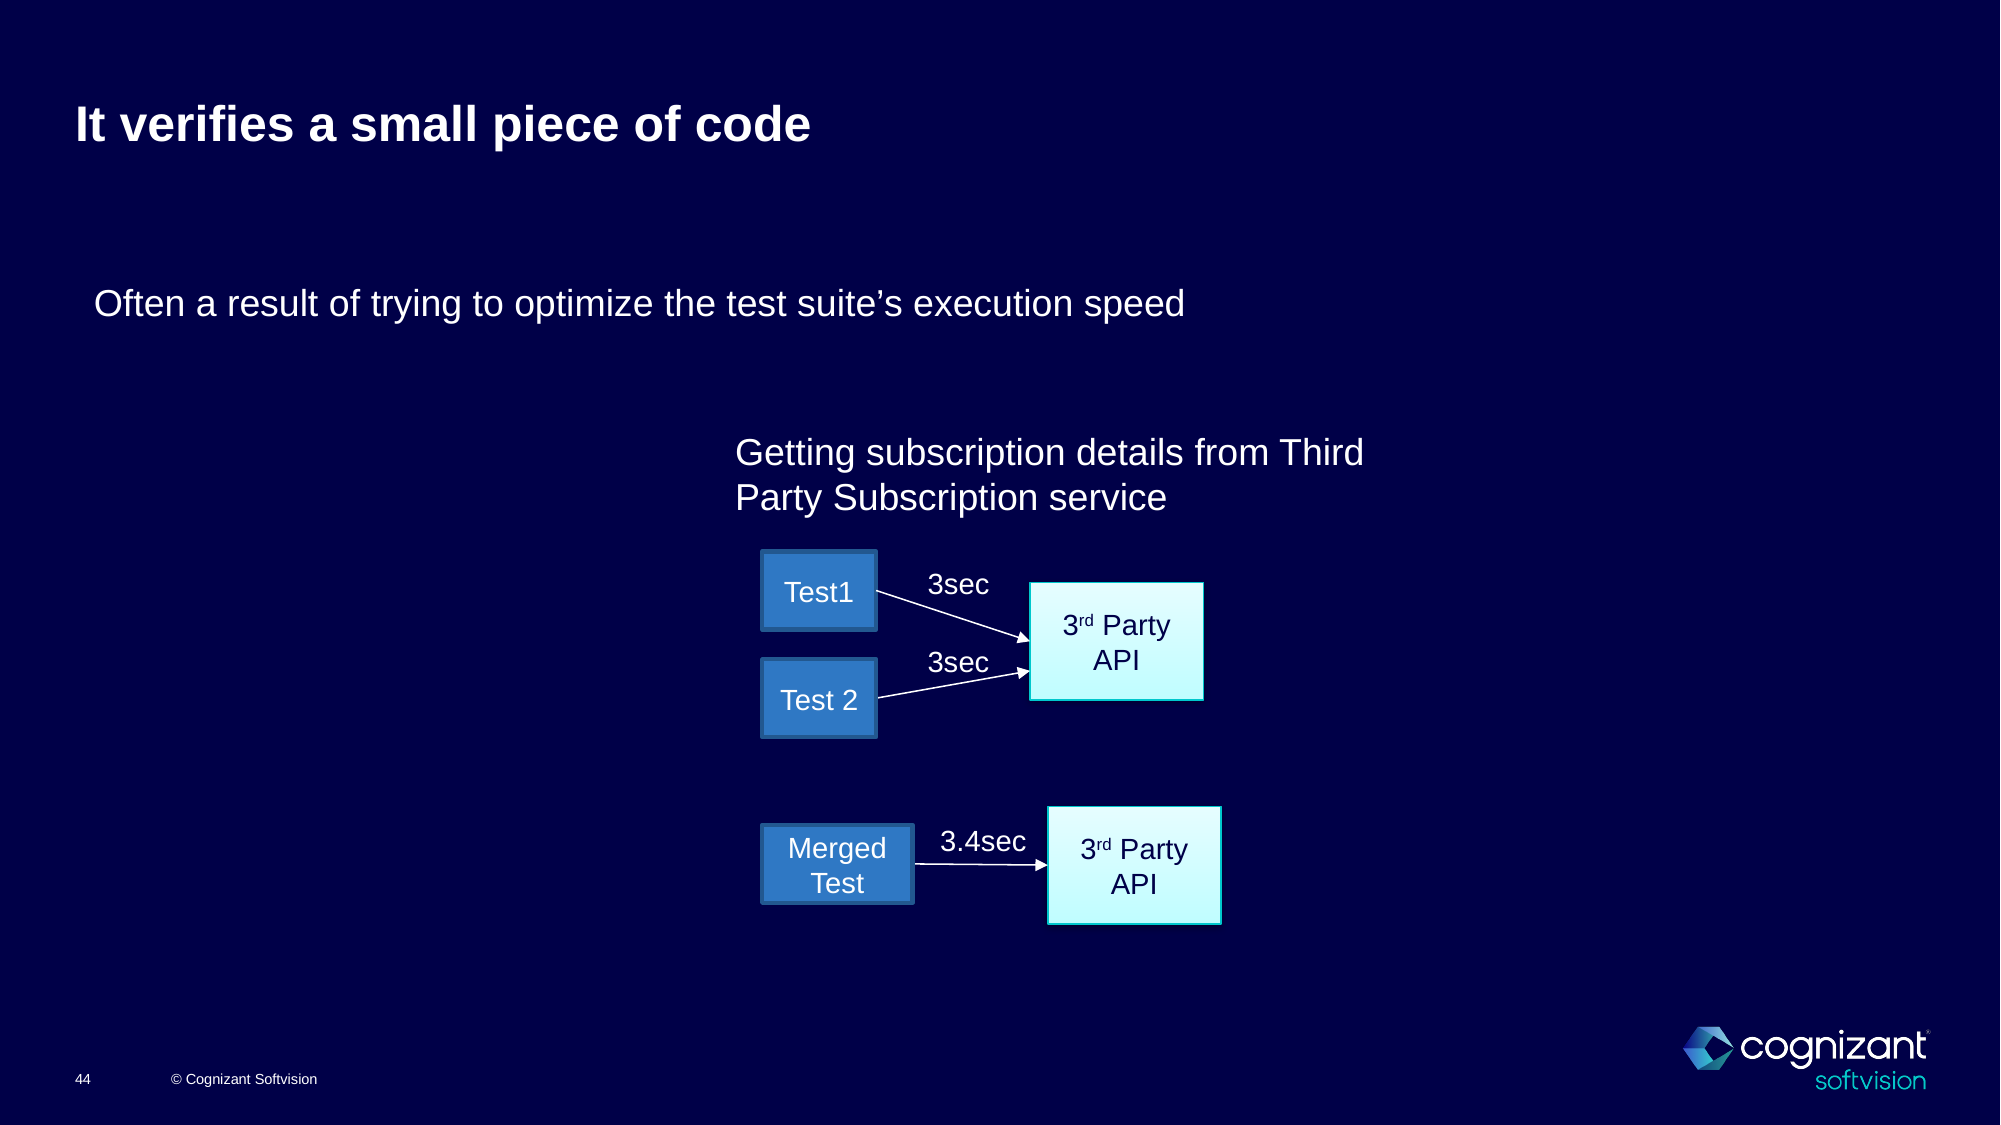

# It verifies a small piece of code
Often a result of trying to optimize the test suite’s execution speed

Getting subscription details from Third Party Subscription service
Test1
3sec
3rd Party API
3sec
Test 2
3rd Party API
3.4sec
Merged Test
© Cognizant Softvision
44